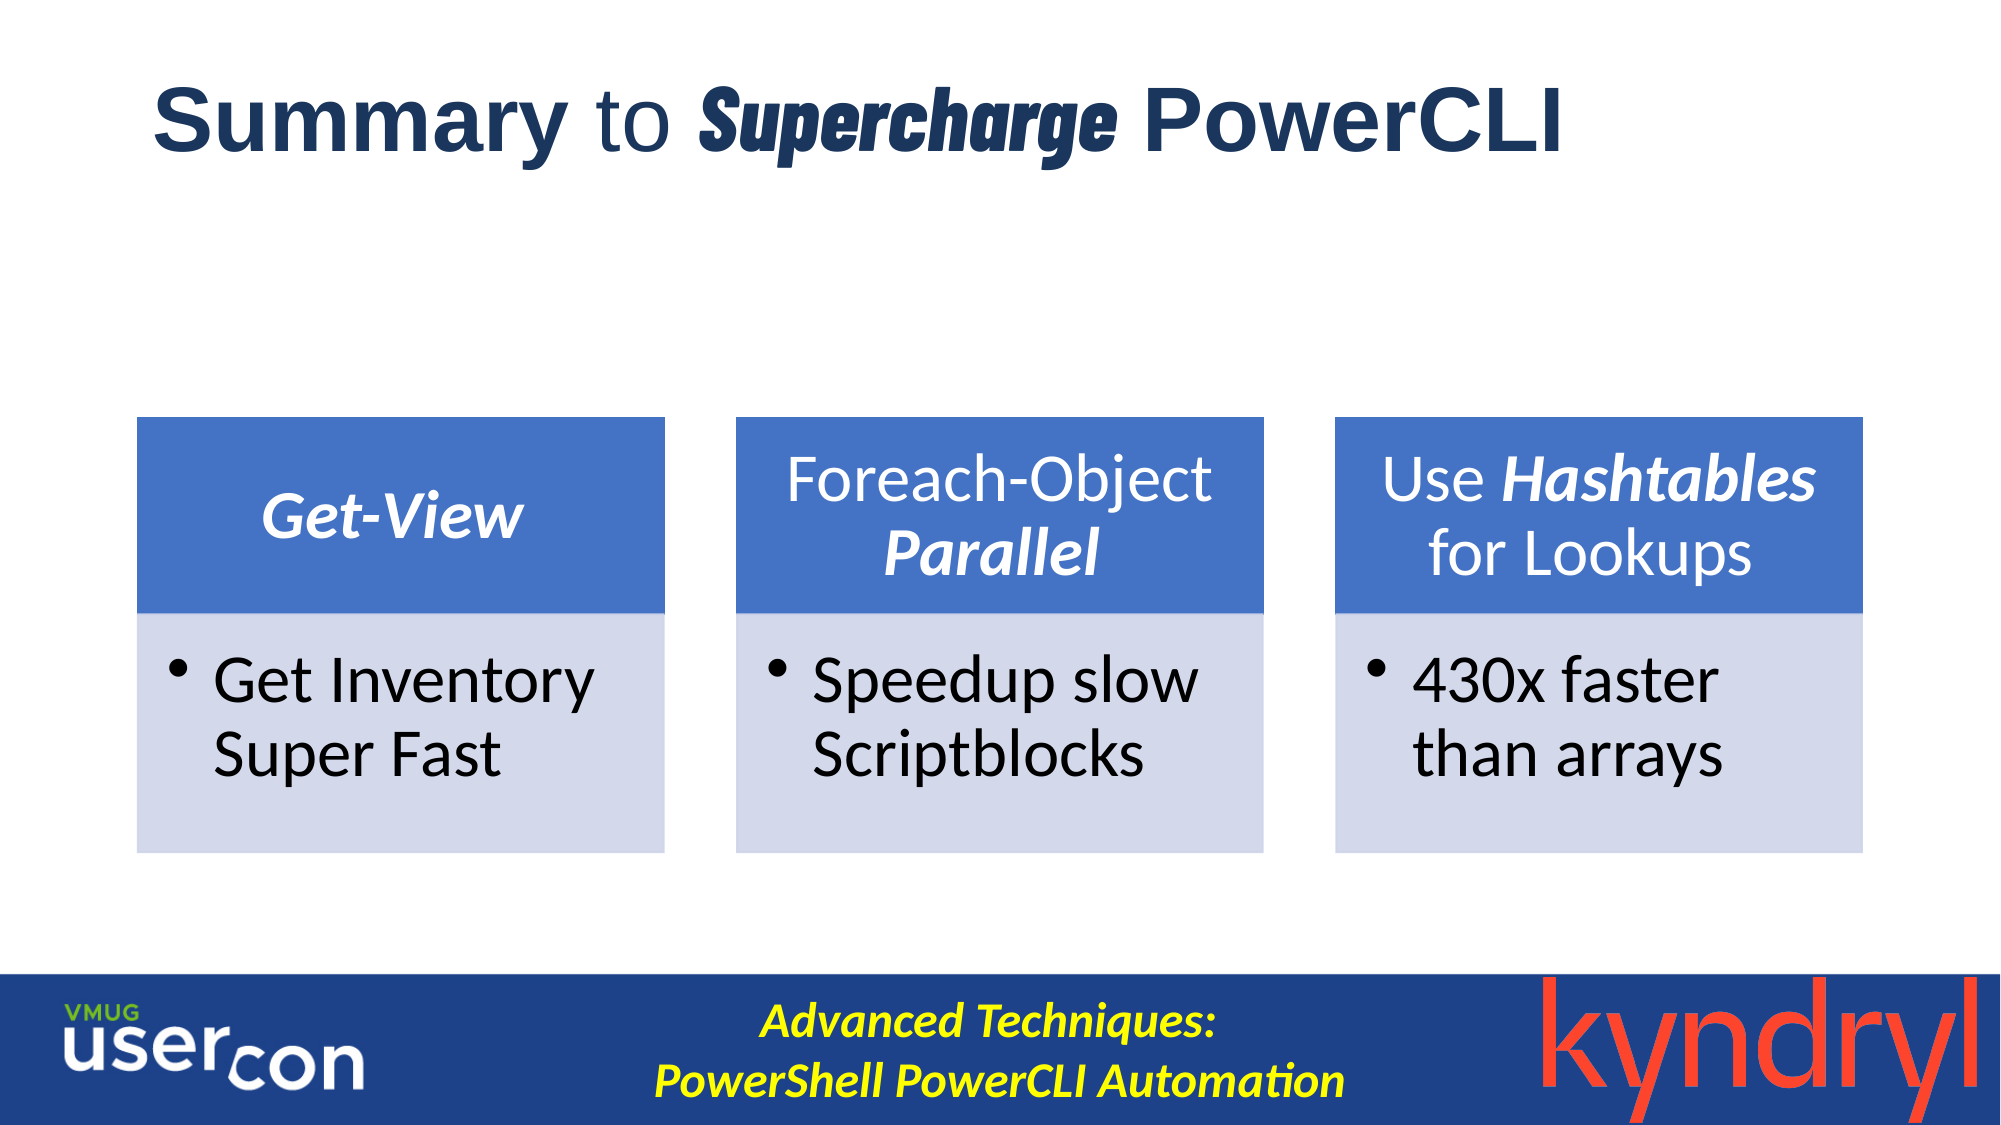

# Summary to Supercharge PowerCLI
Get-View
Get Inventory Super Fast
Foreach-Object Parallel
Speedup slow Scriptblocks
Use Hashtables for Lookups
430x faster than arrays